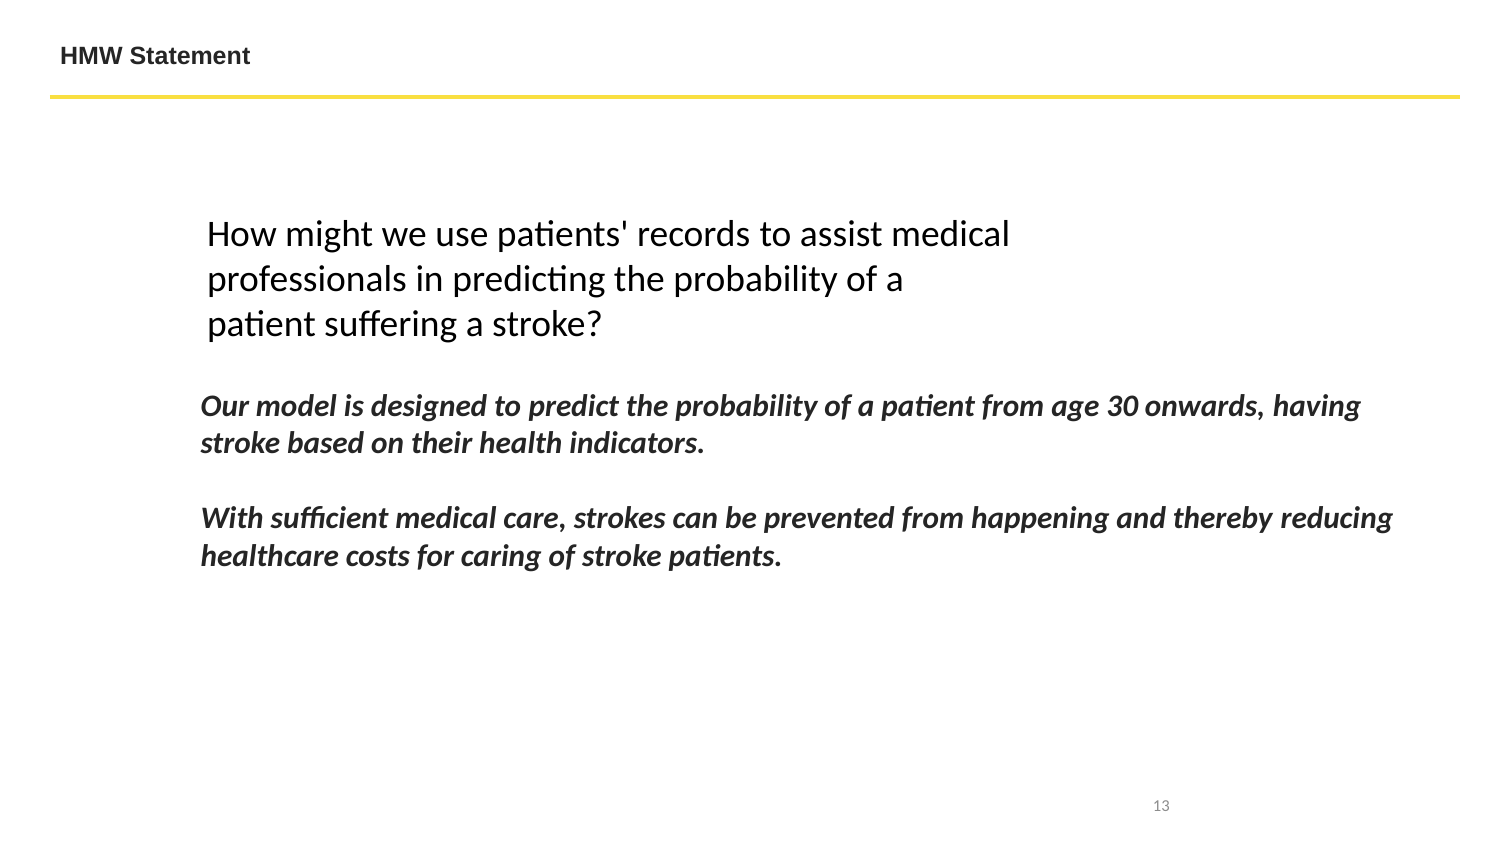

HMW Statement

How might we use patients' records to assist medical professionals in predicting the probability of a patient suffering a stroke?
Our model is designed to predict the probability of a patient from age 30 onwards, having stroke based on their health indicators.

With sufficient medical care, strokes can be prevented from happening and thereby reducing healthcare costs for caring of stroke patients.
13